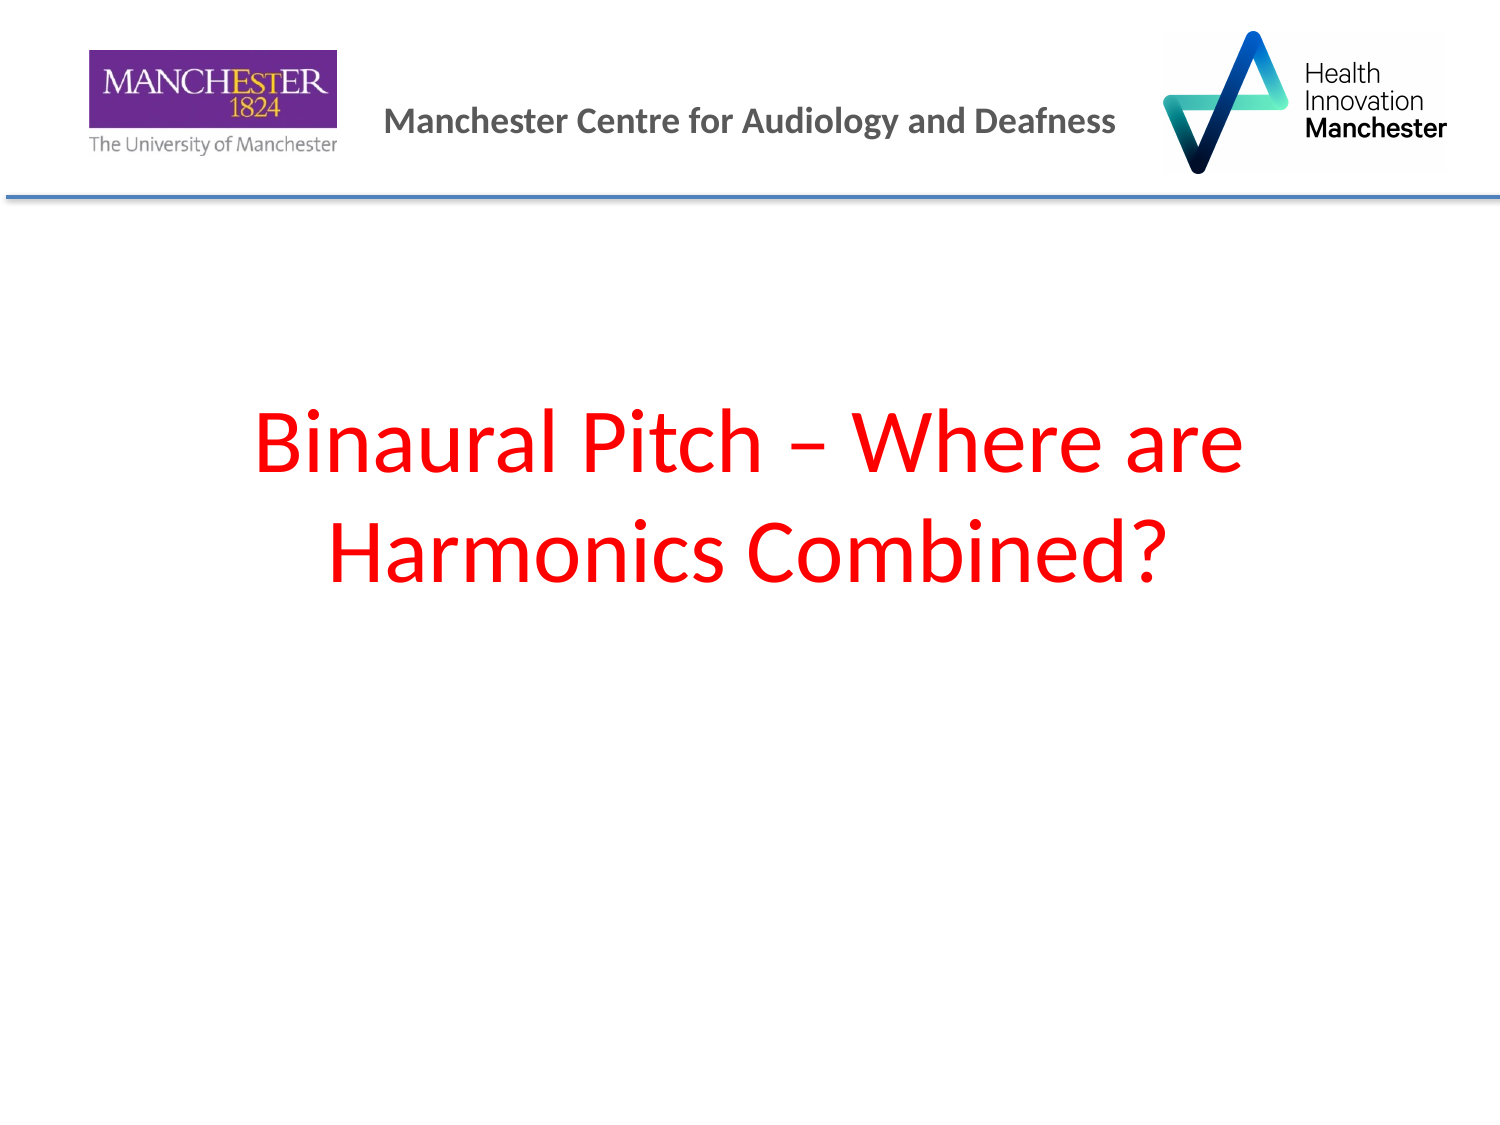

Binaural Pitch – Where are Harmonics Combined?